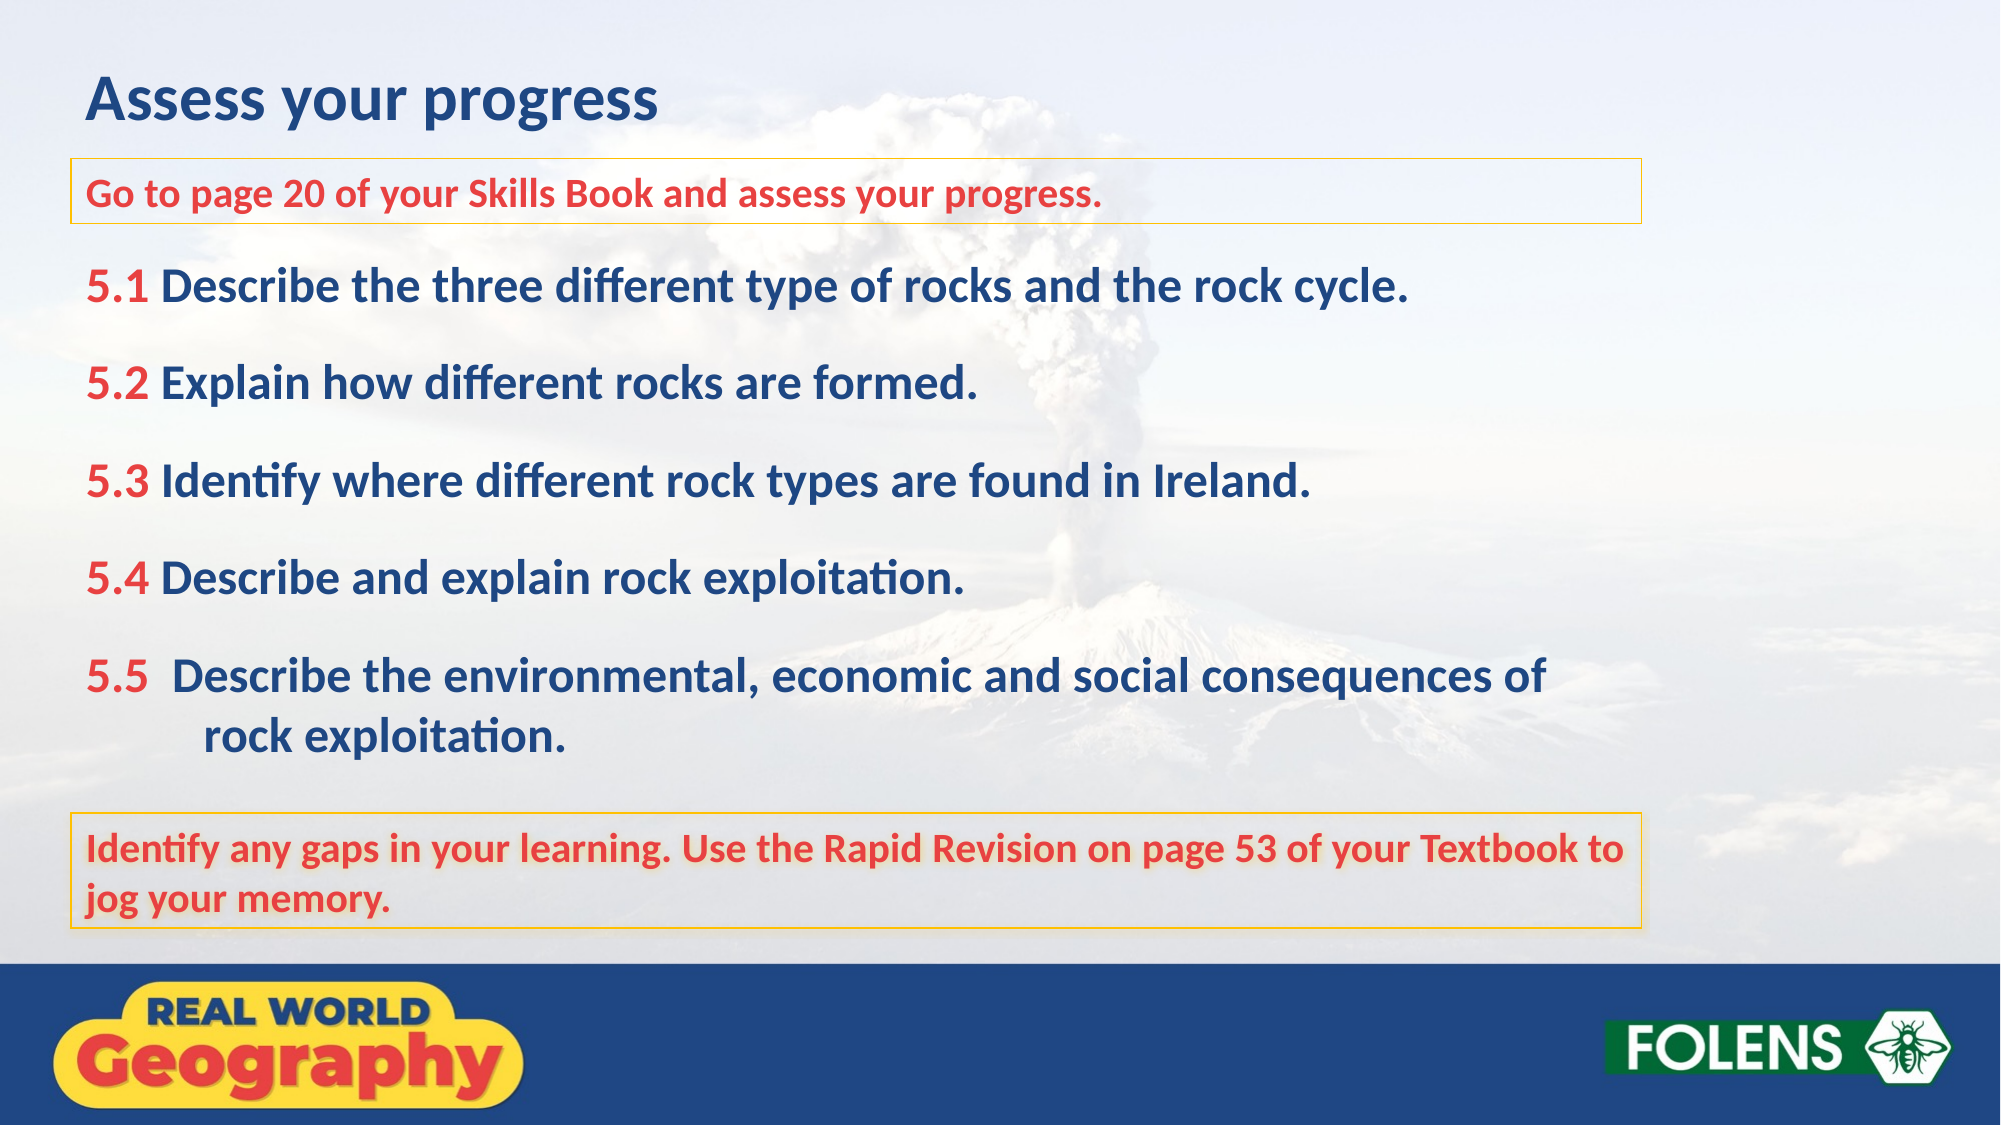

Assess your progress
Go to page 20 of your Skills Book and assess your progress.
5.1 Describe the three different type of rocks and the rock cycle.
5.2 Explain how different rocks are formed.
5.3 Identify where different rock types are found in Ireland.
5.4 Describe and explain rock exploitation.
5.5  Describe the environmental, economic and social consequences of rock exploitation.
Identify any gaps in your learning. Use the Rapid Revision on page 53 of your Textbook to jog your memory.